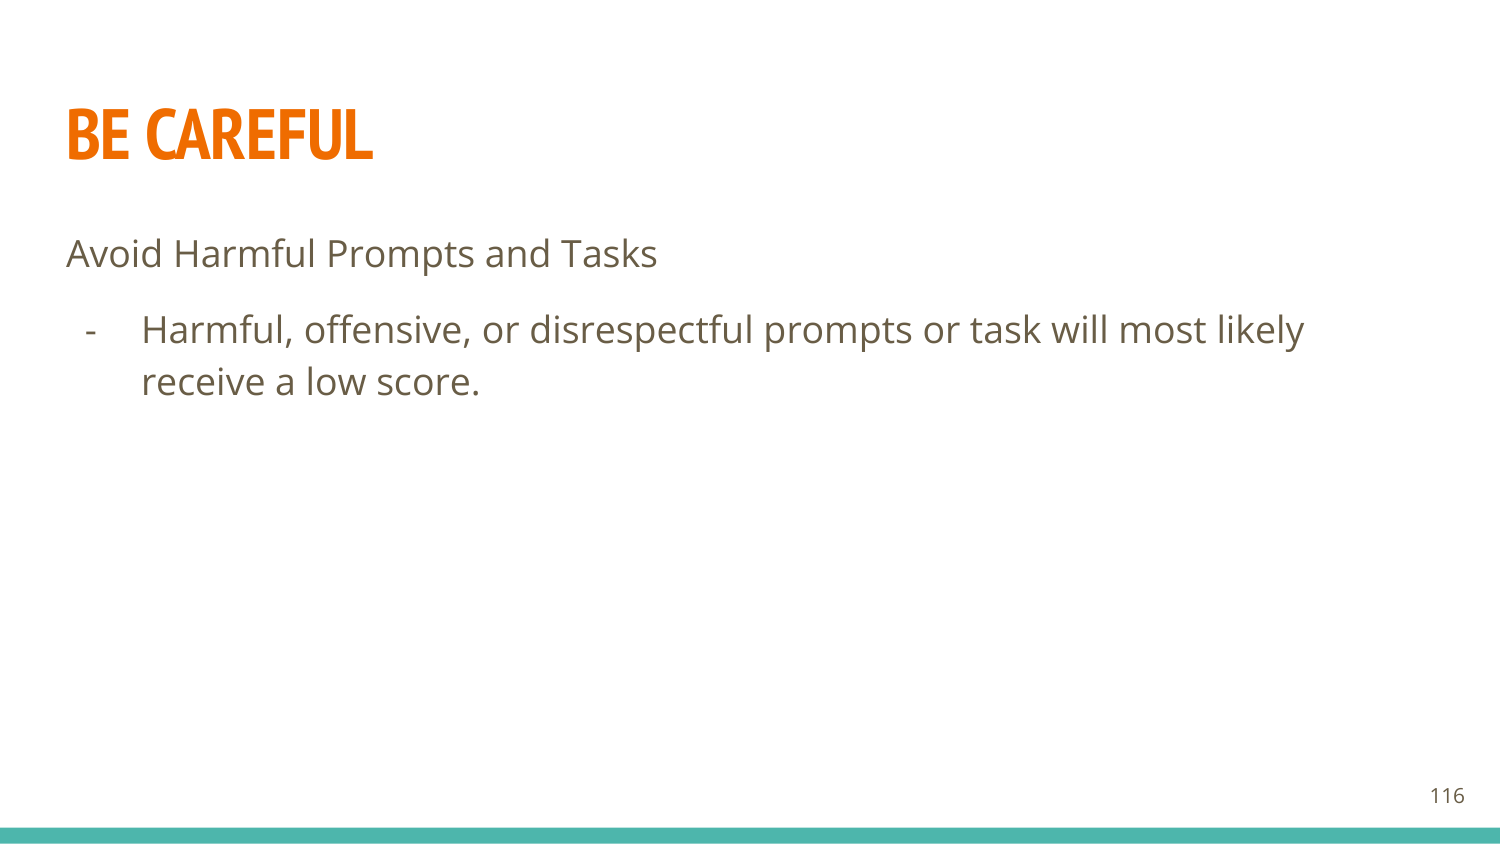

# BE CAREFUL
Avoid Harmful Prompts and Tasks
Harmful, offensive, or disrespectful prompts or task will most likely receive a low score.
116